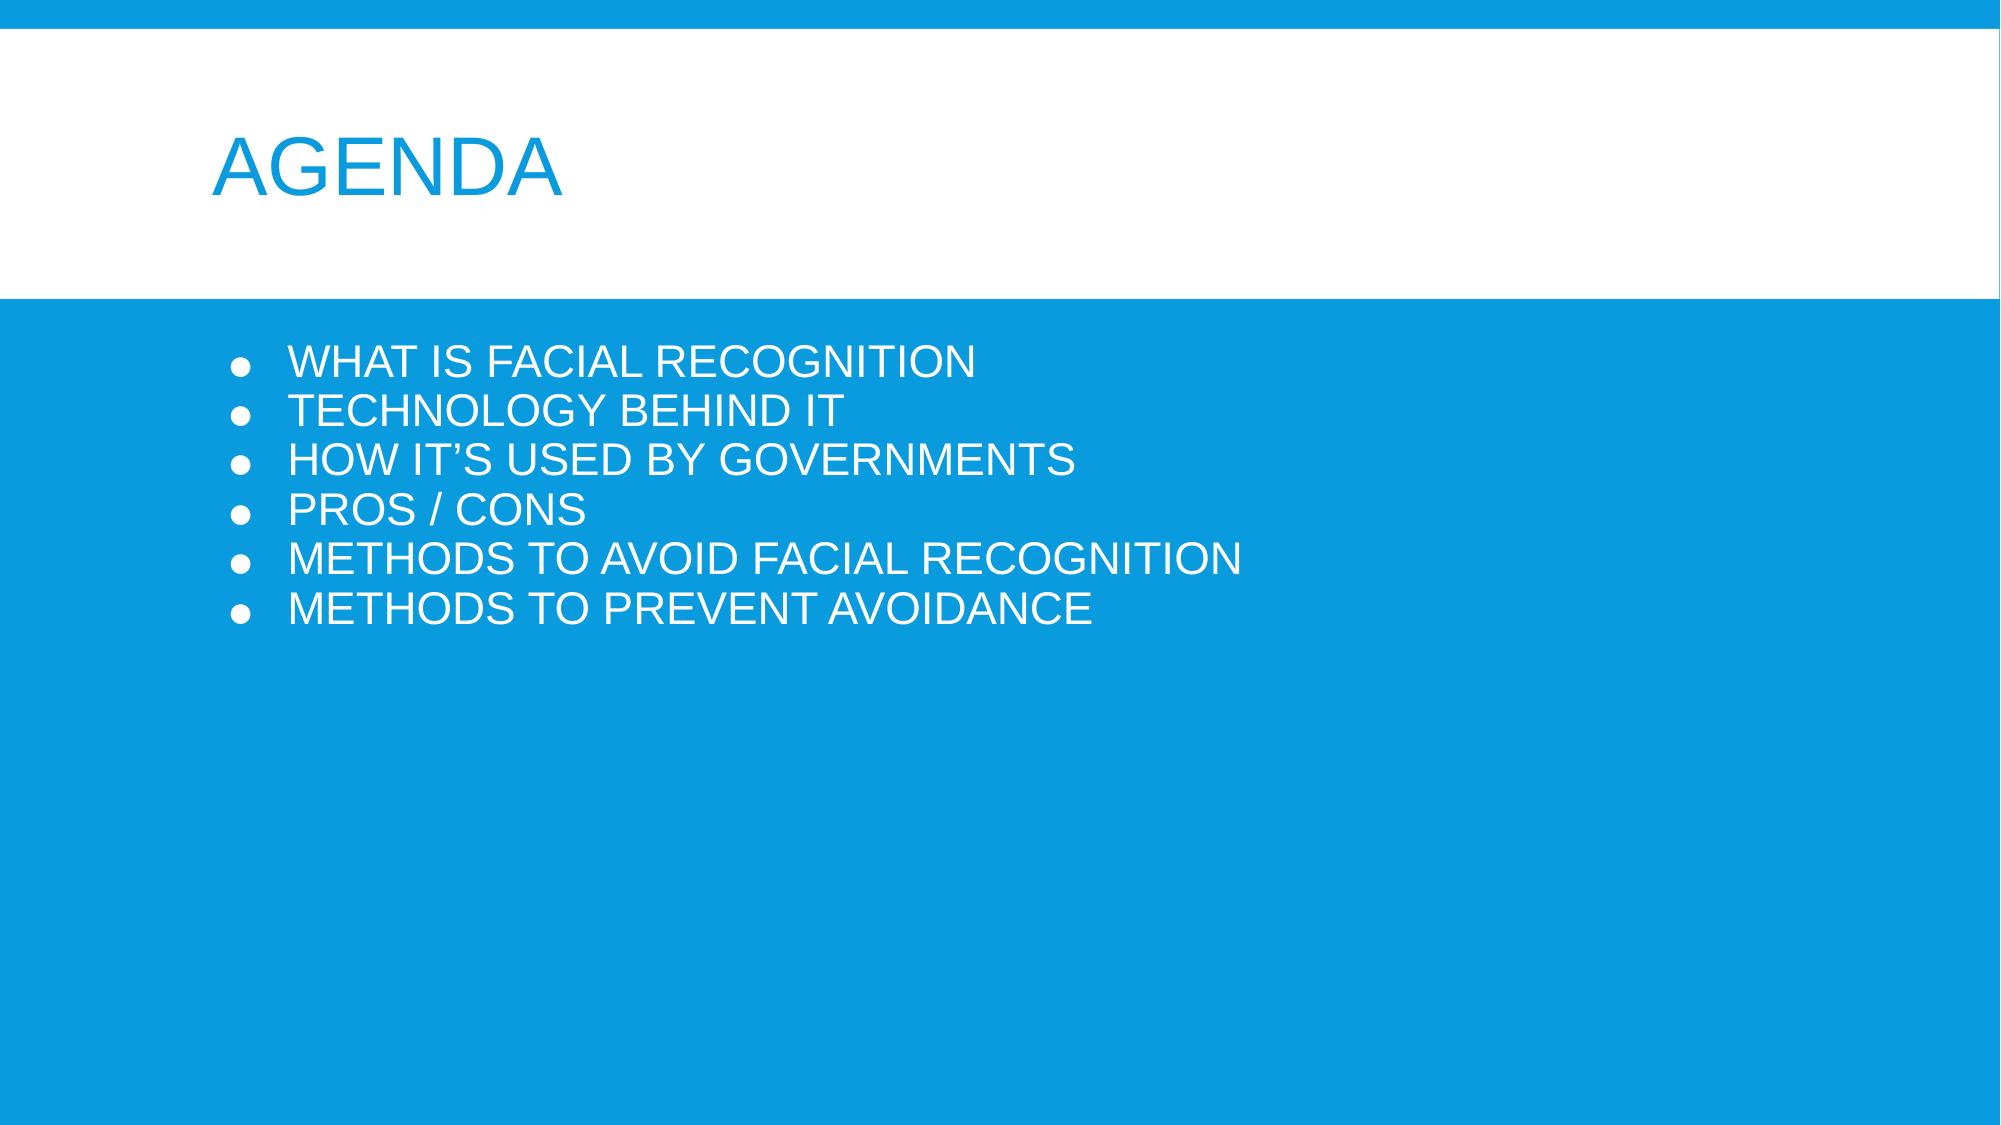

# AGENDA
WHAT IS FACIAL RECOGNITION
TECHNOLOGY BEHIND IT
HOW IT’S USED BY GOVERNMENTS
PROS / CONS
METHODS TO AVOID FACIAL RECOGNITION
METHODS TO PREVENT AVOIDANCE